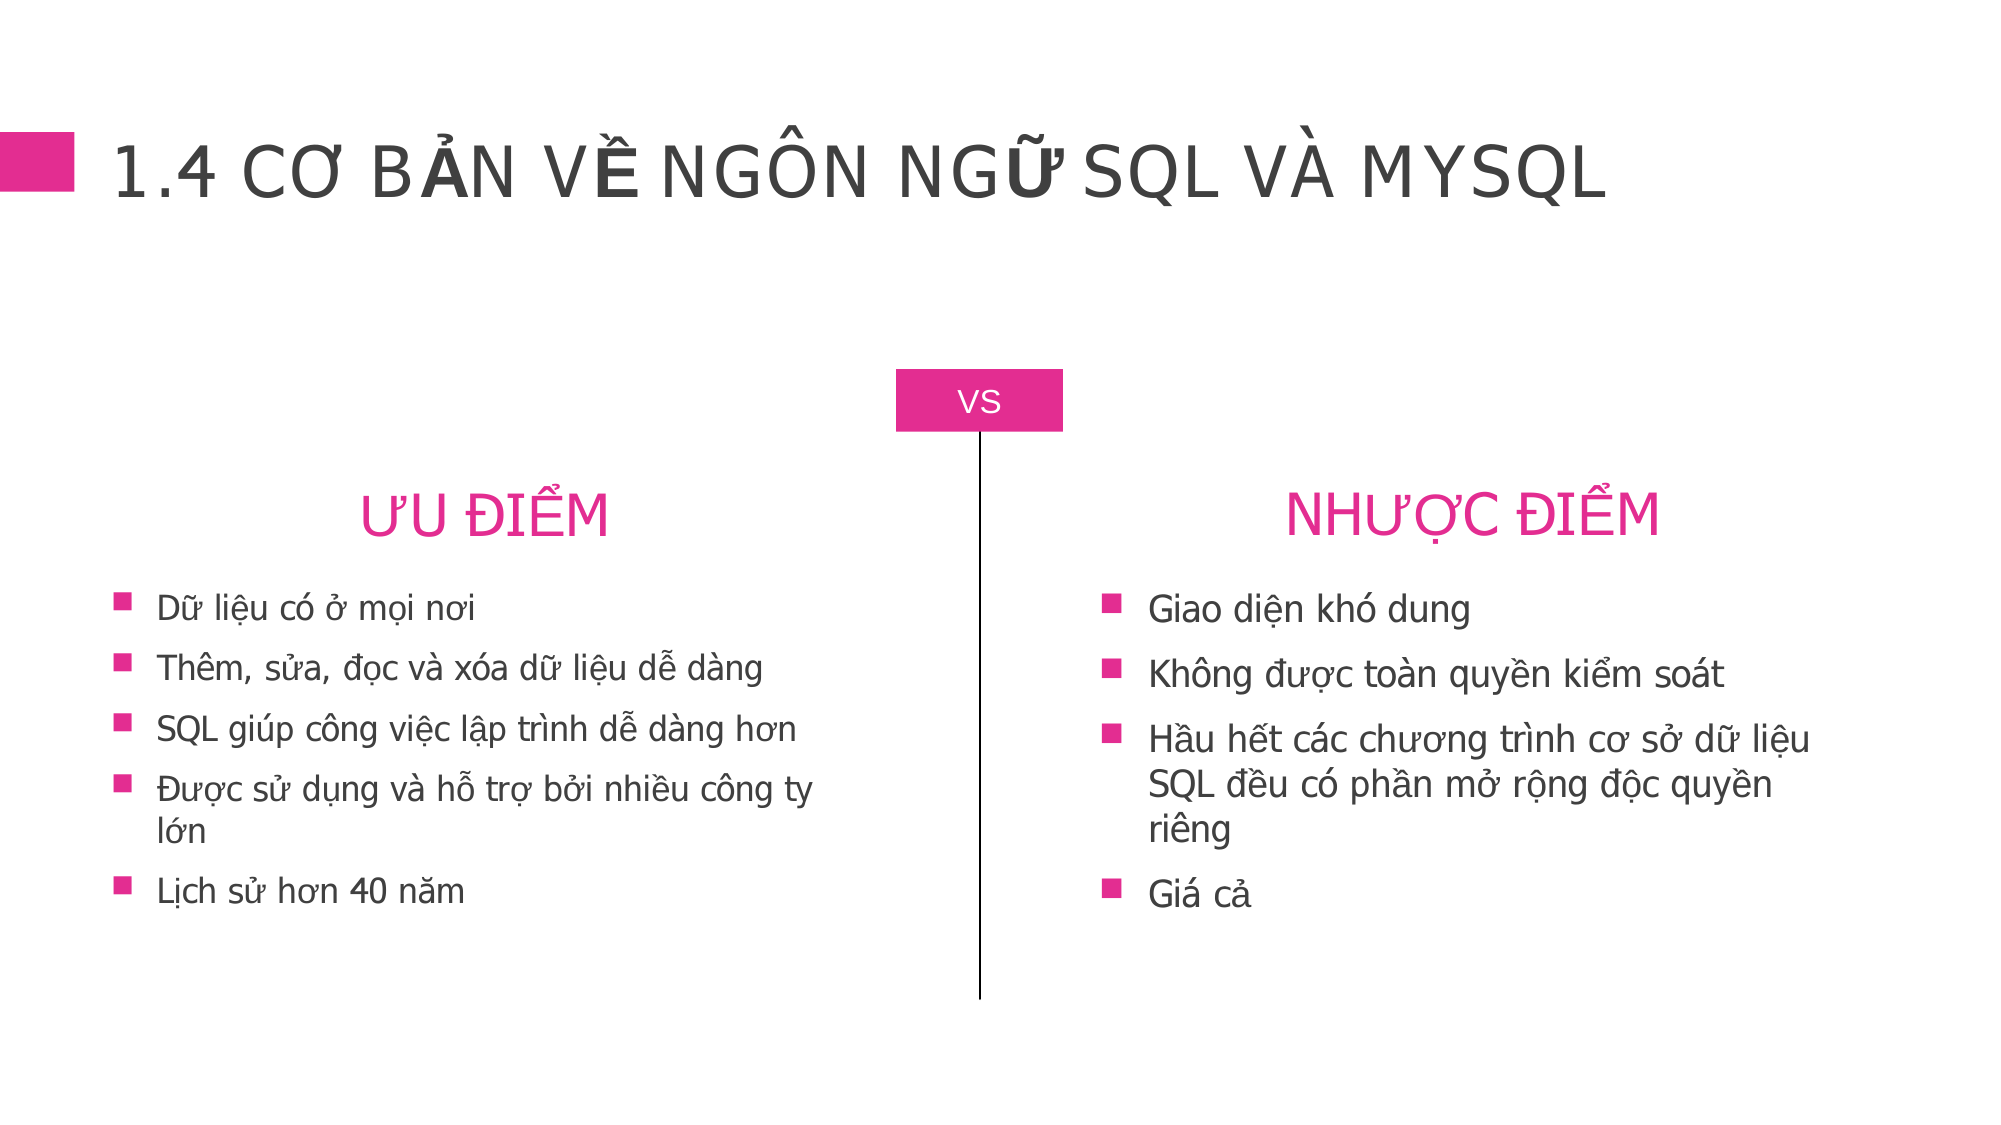

# 1.4 CƠ BẢN VỀ NGÔN NGỮ SQL VÀ MySQL
ƯU ĐIỂM
NHƯỢC ĐIỂM
Dữ liệu có ở mọi nơi
Thêm, sửa, đọc và xóa dữ liệu dễ dàng
SQL giúp công việc lập trình dễ dàng hơn
Được sử dụng và hỗ trợ bởi nhiều công ty lớn
Lịch sử hơn 40 năm
Giao diện khó dung
Không được toàn quyền kiểm soát
Hầu hết các chương trình cơ sở dữ liệu SQL đều có phần mở rộng độc quyền riêng
Giá cả